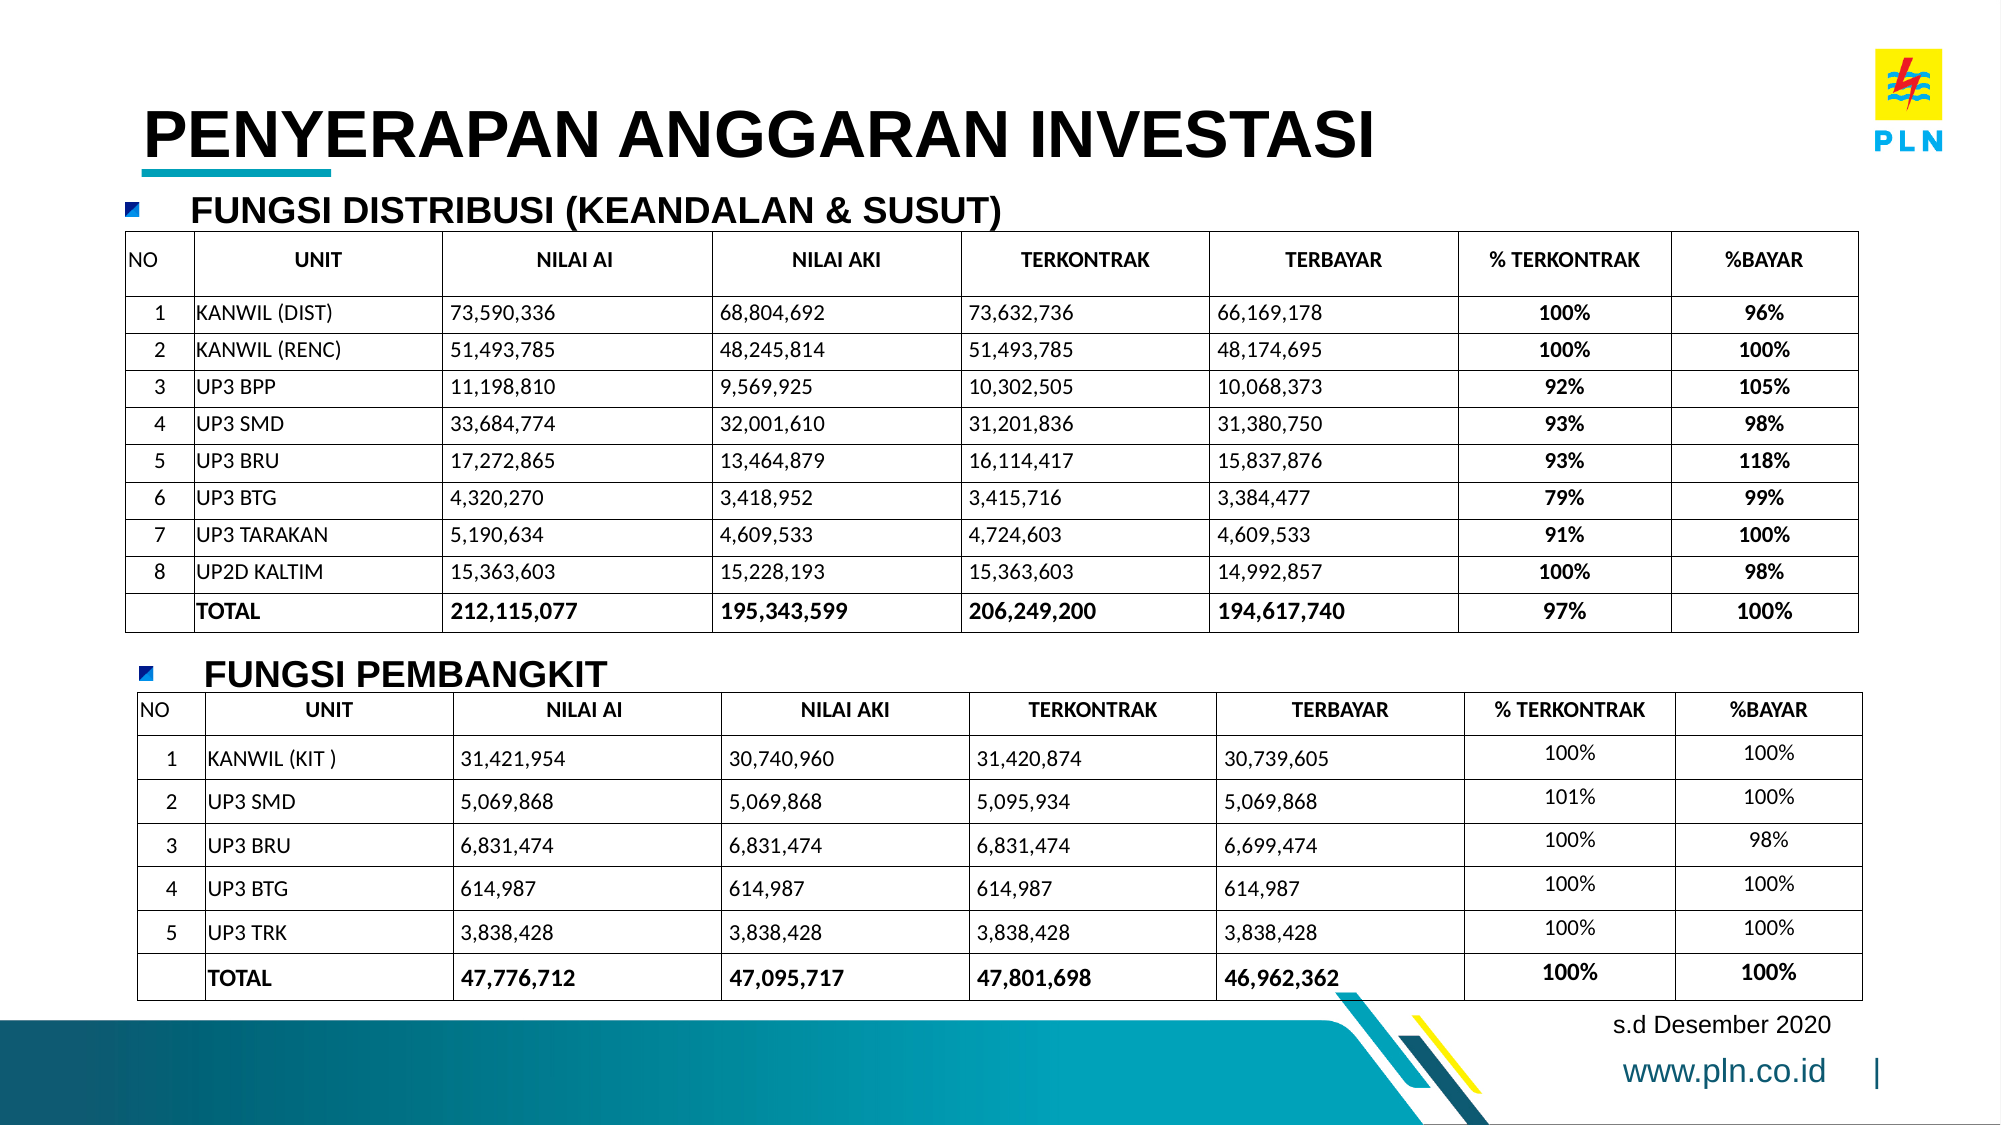

# PENYERAPAN ANGGARAN INVESTASI
FUNGSI DISTRIBUSI (KEANDALAN & SUSUT)
| NO | UNIT | NILAI AI | NILAI AKI | TERKONTRAK | TERBAYAR | % TERKONTRAK | %BAYAR |
| --- | --- | --- | --- | --- | --- | --- | --- |
| 1 | KANWIL (DIST) | 73,590,336 | 68,804,692 | 73,632,736 | 66,169,178 | 100% | 96% |
| 2 | KANWIL (RENC) | 51,493,785 | 48,245,814 | 51,493,785 | 48,174,695 | 100% | 100% |
| 3 | UP3 BPP | 11,198,810 | 9,569,925 | 10,302,505 | 10,068,373 | 92% | 105% |
| 4 | UP3 SMD | 33,684,774 | 32,001,610 | 31,201,836 | 31,380,750 | 93% | 98% |
| 5 | UP3 BRU | 17,272,865 | 13,464,879 | 16,114,417 | 15,837,876 | 93% | 118% |
| 6 | UP3 BTG | 4,320,270 | 3,418,952 | 3,415,716 | 3,384,477 | 79% | 99% |
| 7 | UP3 TARAKAN | 5,190,634 | 4,609,533 | 4,724,603 | 4,609,533 | 91% | 100% |
| 8 | UP2D KALTIM | 15,363,603 | 15,228,193 | 15,363,603 | 14,992,857 | 100% | 98% |
|  | TOTAL | 212,115,077 | 195,343,599 | 206,249,200 | 194,617,740 | 97% | 100% |
FUNGSI PEMBANGKIT
| NO | UNIT | NILAI AI | NILAI AKI | TERKONTRAK | TERBAYAR | % TERKONTRAK | %BAYAR |
| --- | --- | --- | --- | --- | --- | --- | --- |
| 1 | KANWIL (KIT ) | 31,421,954 | 30,740,960 | 31,420,874 | 30,739,605 | 100% | 100% |
| 2 | UP3 SMD | 5,069,868 | 5,069,868 | 5,095,934 | 5,069,868 | 101% | 100% |
| 3 | UP3 BRU | 6,831,474 | 6,831,474 | 6,831,474 | 6,699,474 | 100% | 98% |
| 4 | UP3 BTG | 614,987 | 614,987 | 614,987 | 614,987 | 100% | 100% |
| 5 | UP3 TRK | 3,838,428 | 3,838,428 | 3,838,428 | 3,838,428 | 100% | 100% |
|  | TOTAL | 47,776,712 | 47,095,717 | 47,801,698 | 46,962,362 | 100% | 100% |
s.d Desember 2020